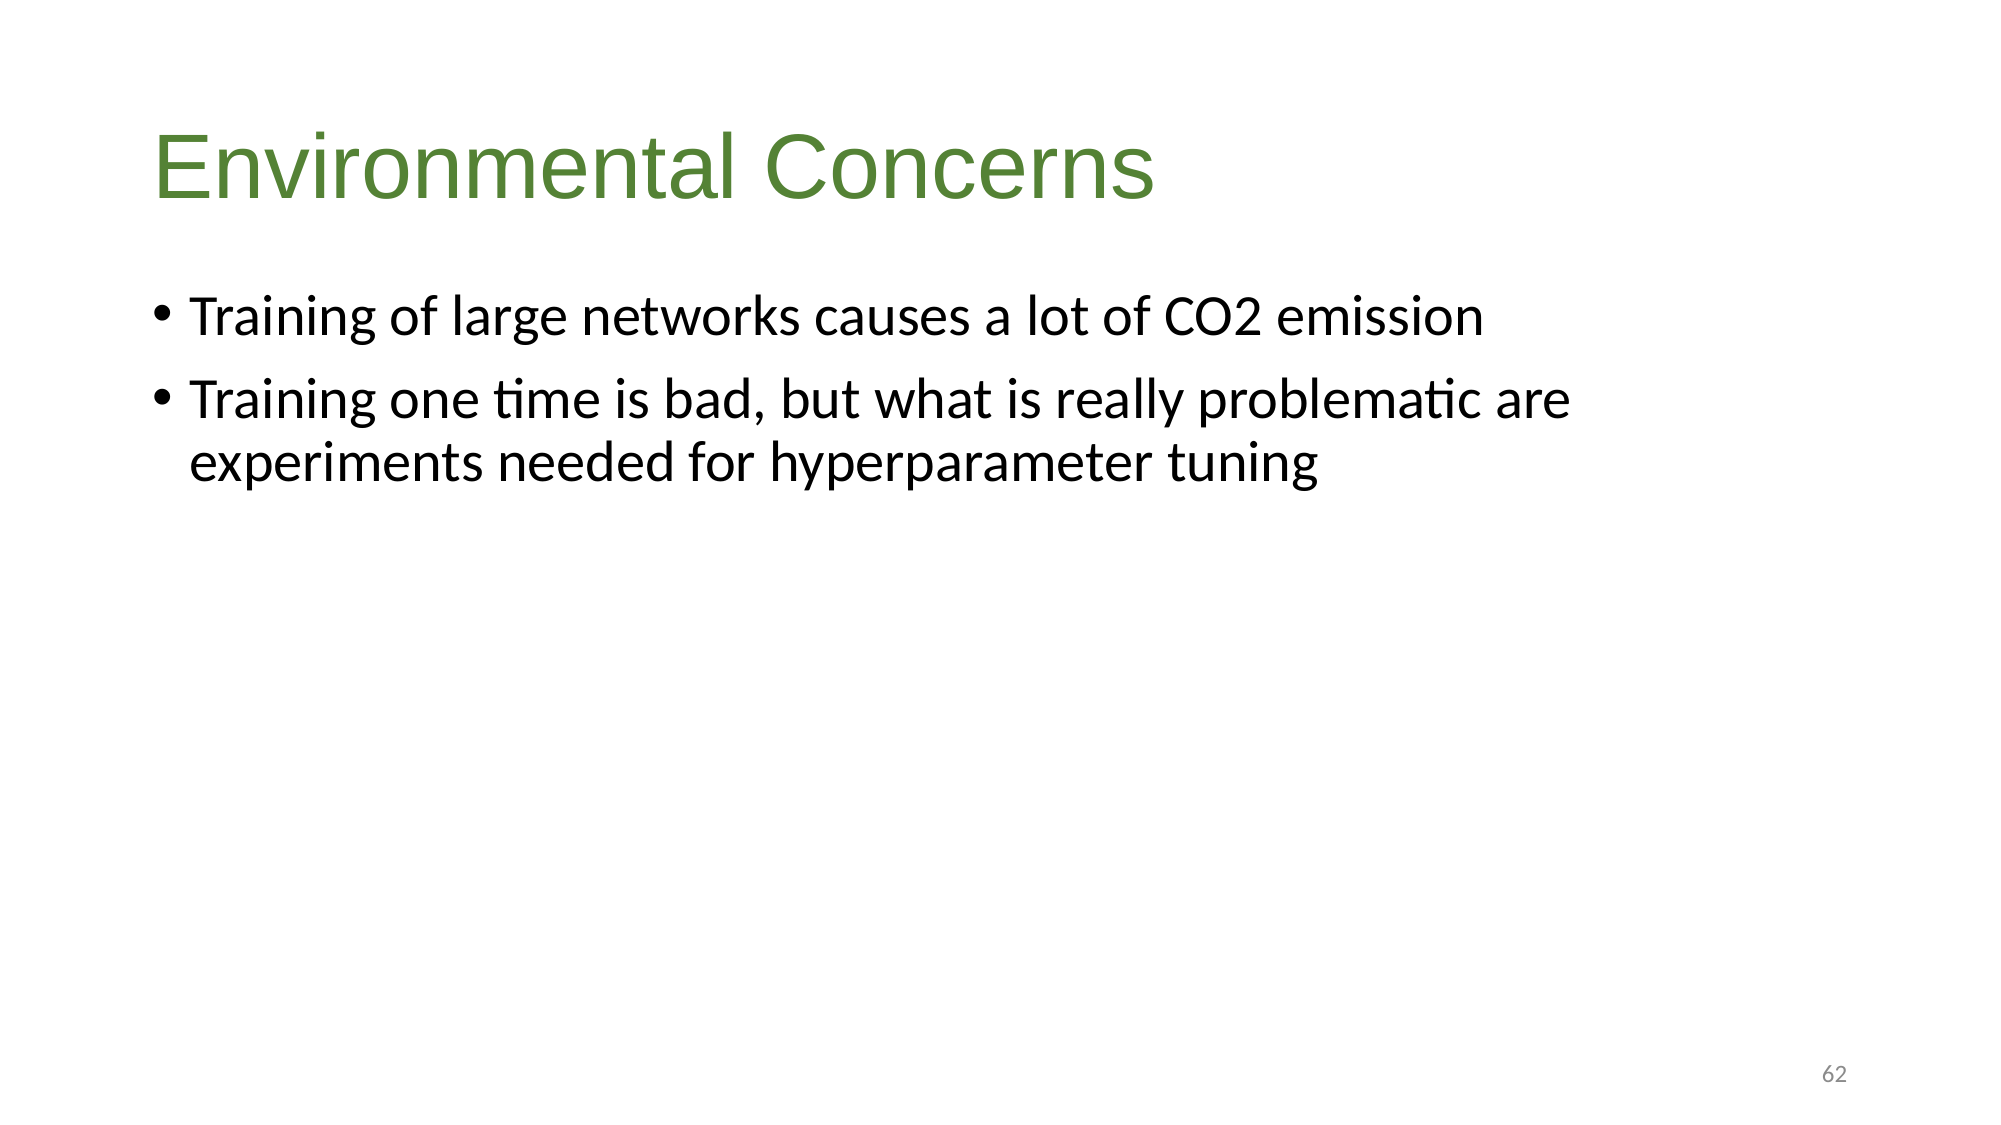

# Environmental Concerns
Training of large networks causes a lot of CO2 emission
Training one time is bad, but what is really problematic are experiments needed for hyperparameter tuning

62